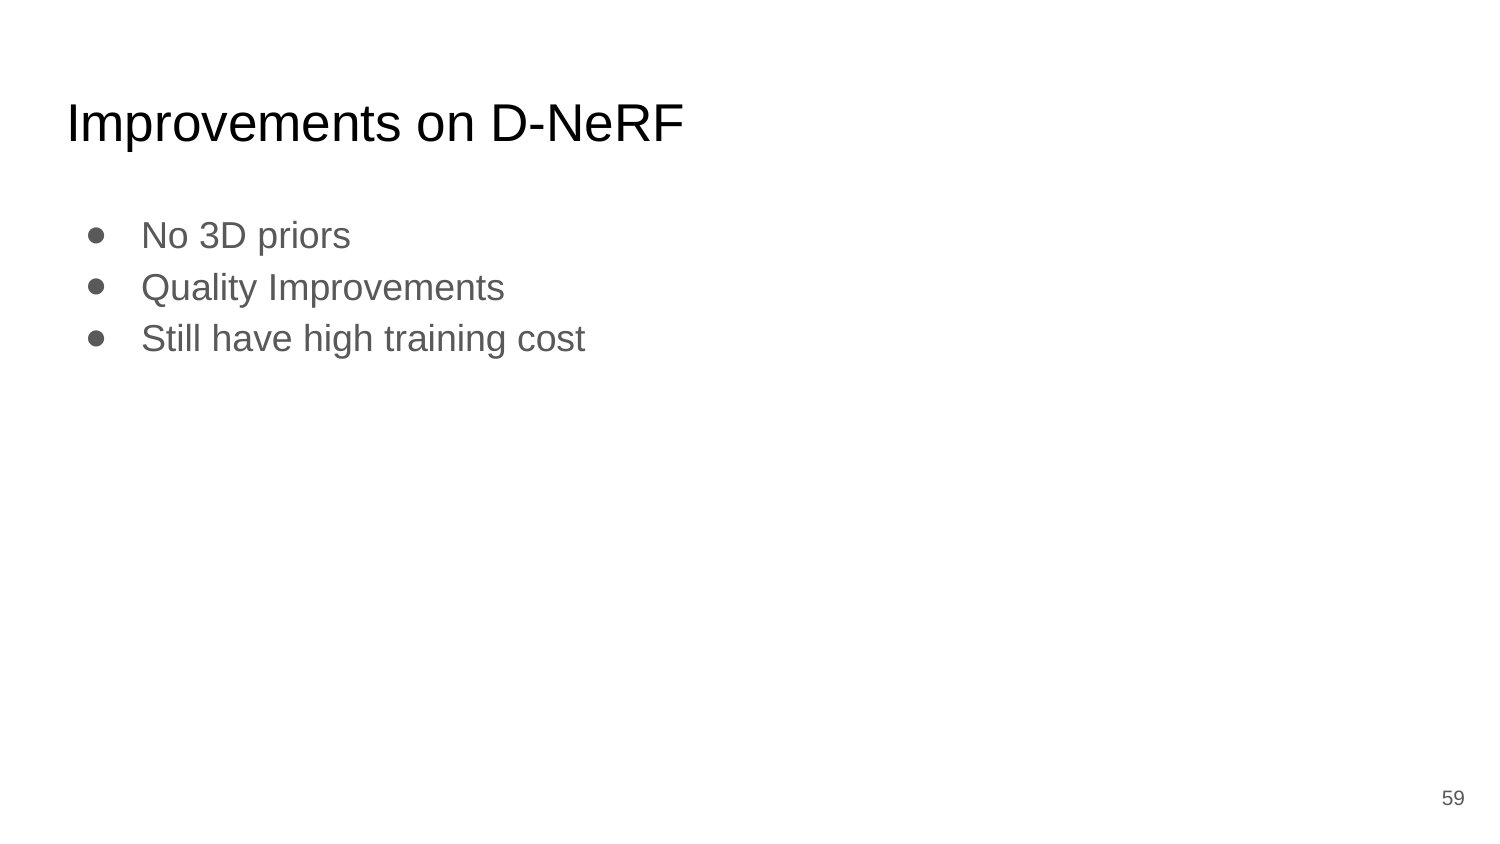

# Improvements on D-NeRF
No 3D priors
Quality Improvements
Still have high training cost
59